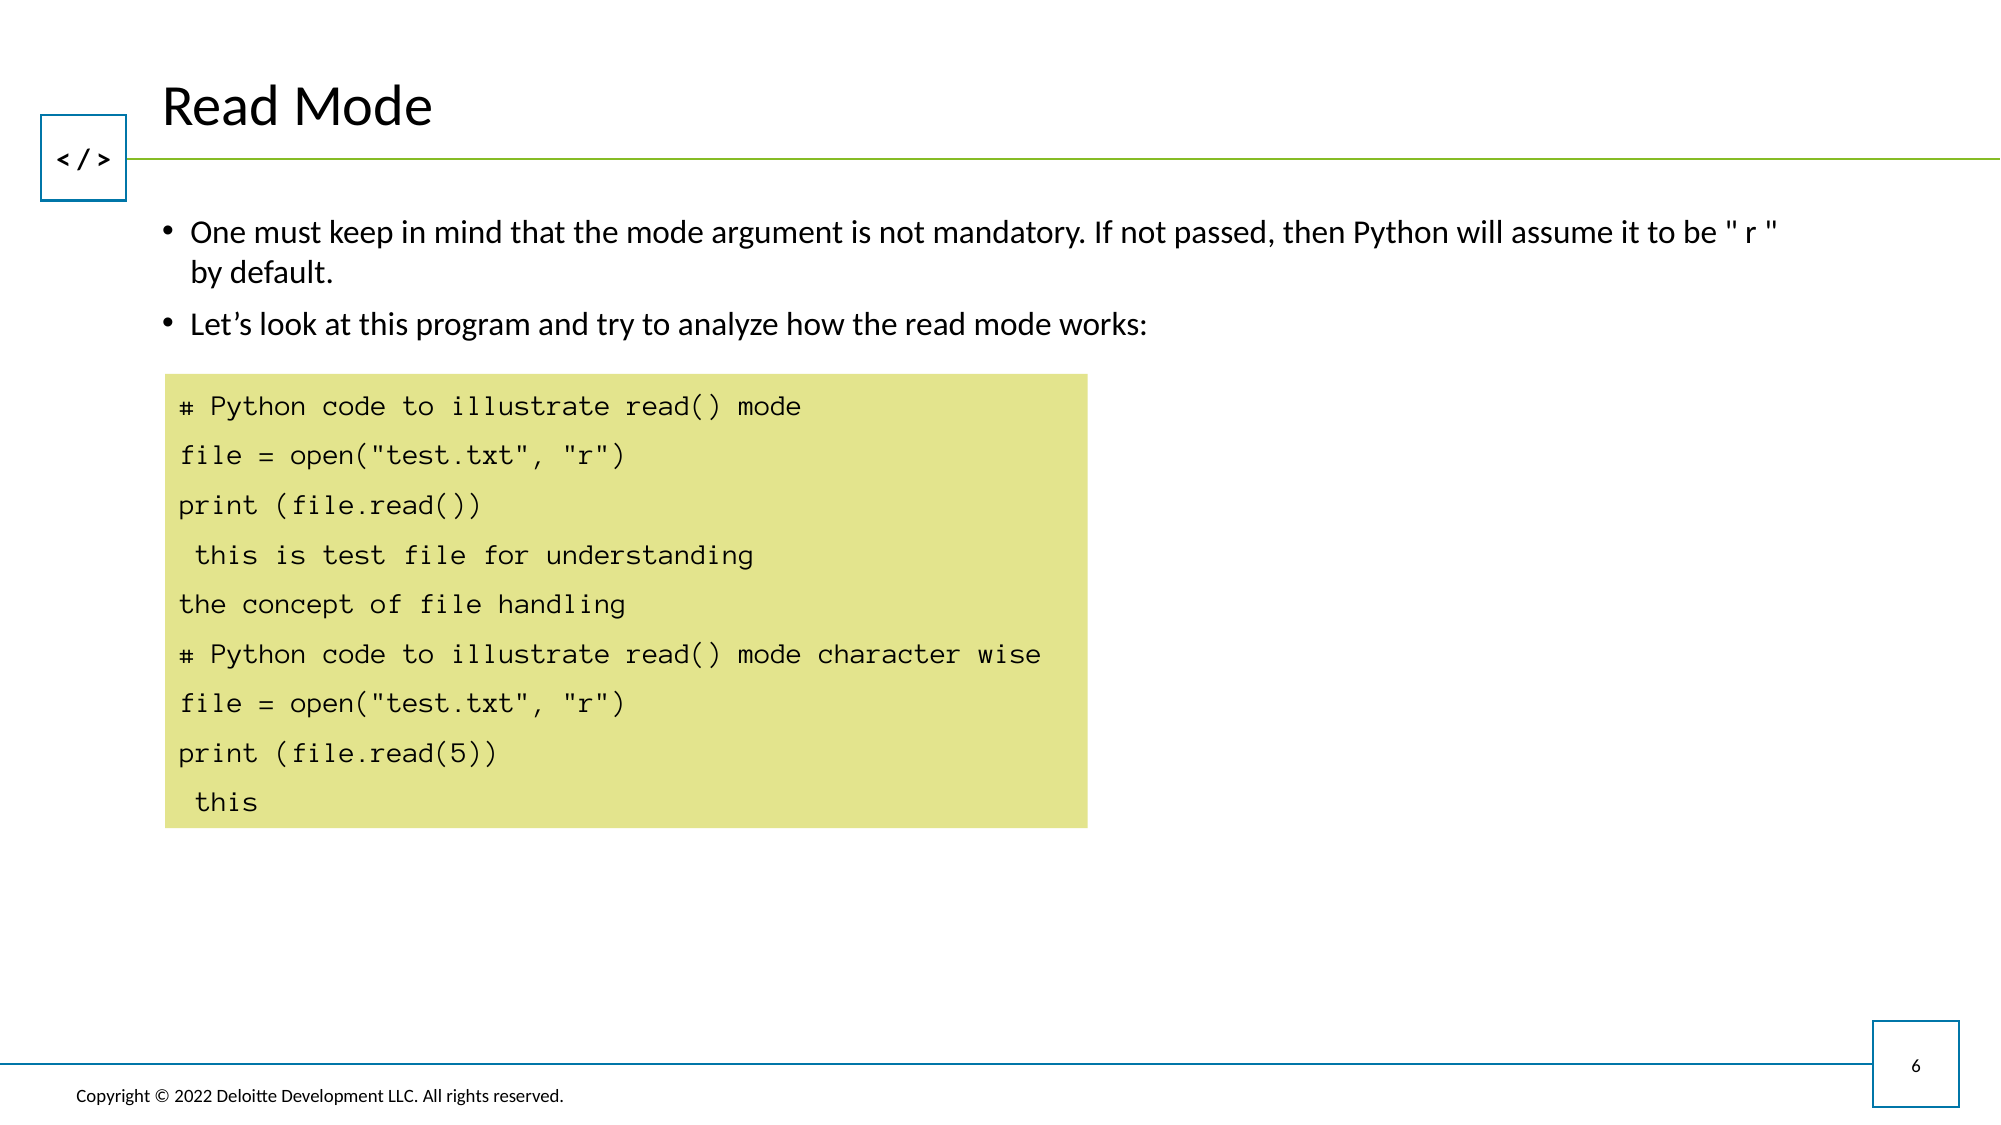

# Read Mode
One must keep in mind that the mode argument is not mandatory. If not passed, then Python will assume it to be " r "
by default.
Let’s look at this program and try to analyze how the read mode works:
# Python code to illustrate read() mode
file = open("test.txt", "r")
print (file.read())
 this is test file for understanding
the concept of file handling
# Python code to illustrate read() mode character wise
file = open("test.txt", "r")
print (file.read(5))
 this
6